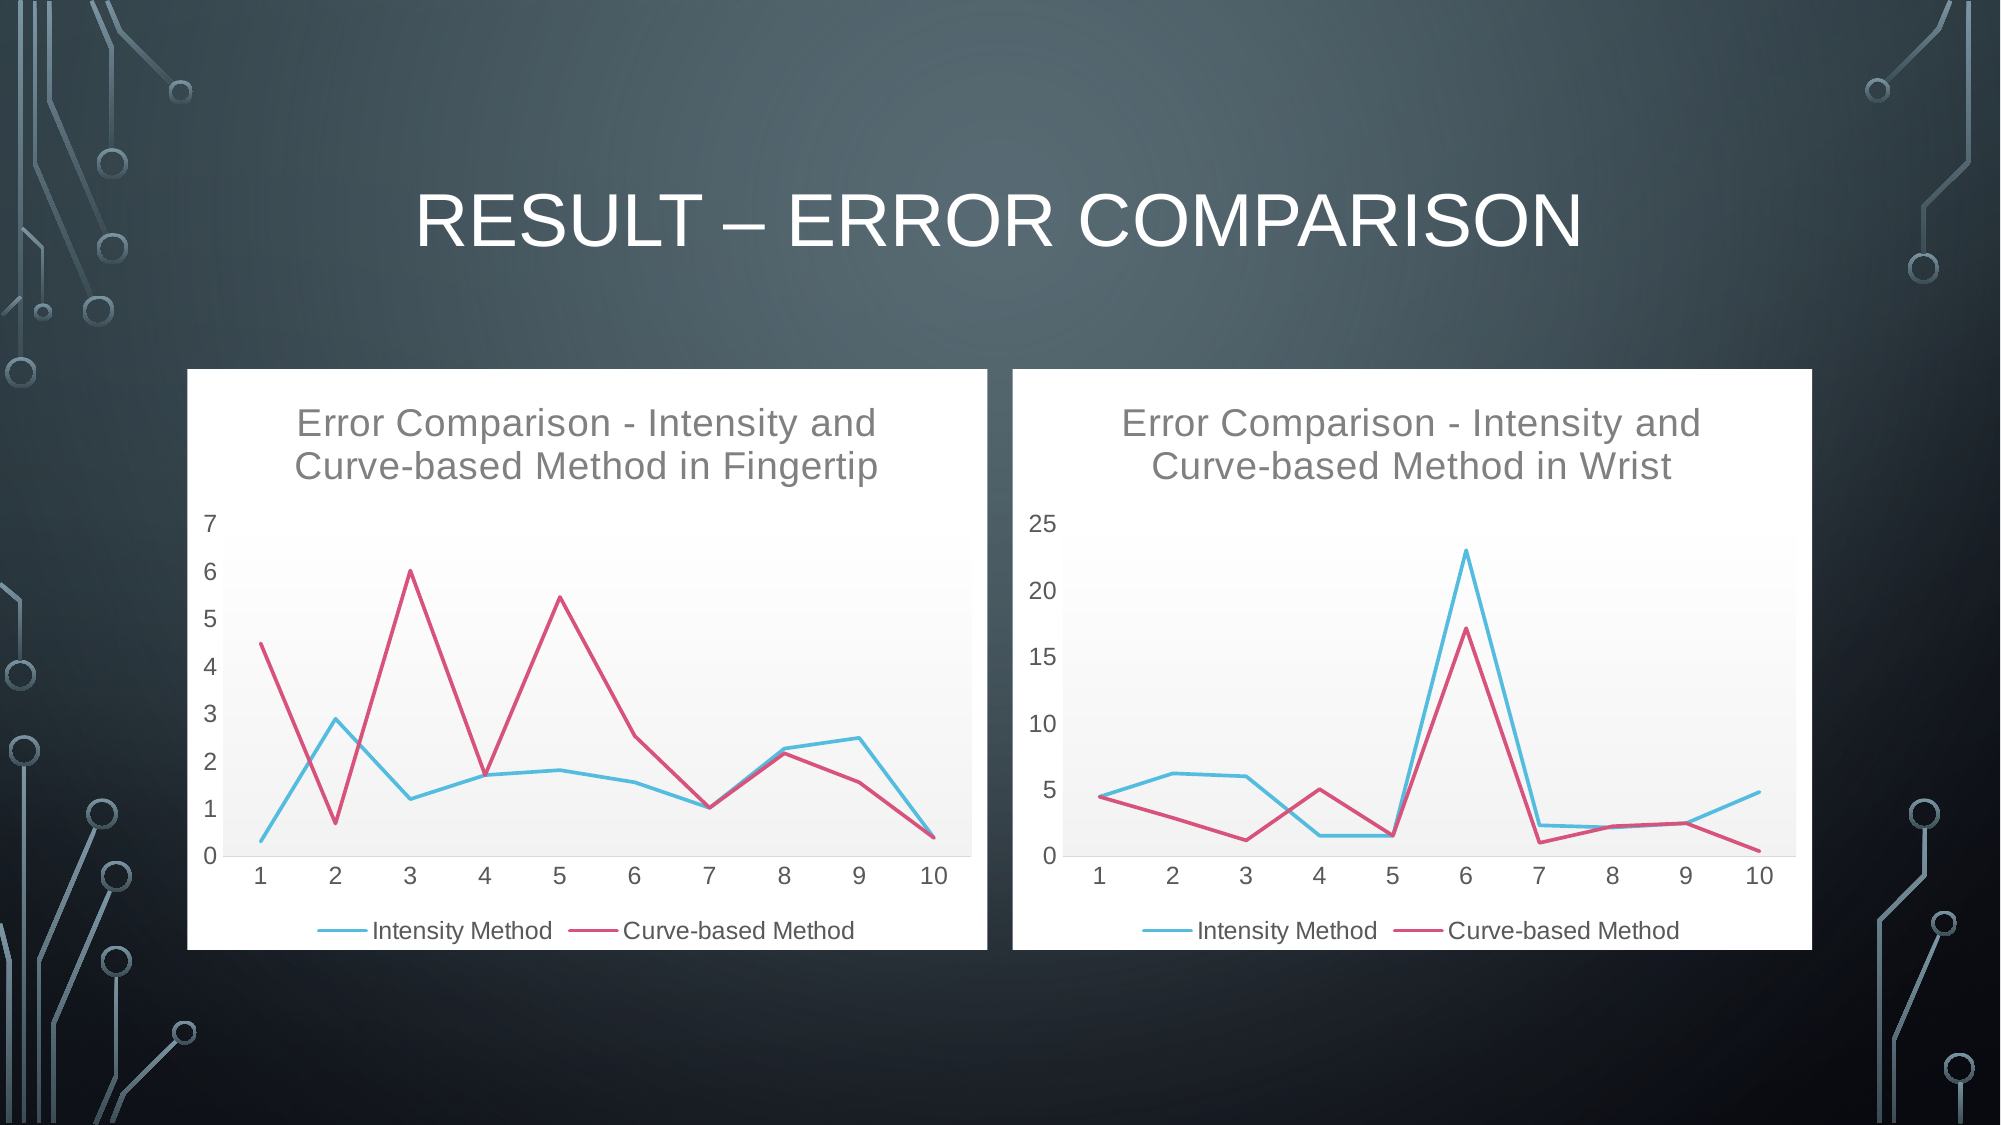

# Result – Error comparison

### Chart: Error Comparison - Intensity and Curve-based Method in Fingertip

| Category |  |  |
|---|---|---|

### Chart: Error Comparison - Intensity and Curve-based Method in Wrist

| Category |  |  |
|---|---|---|